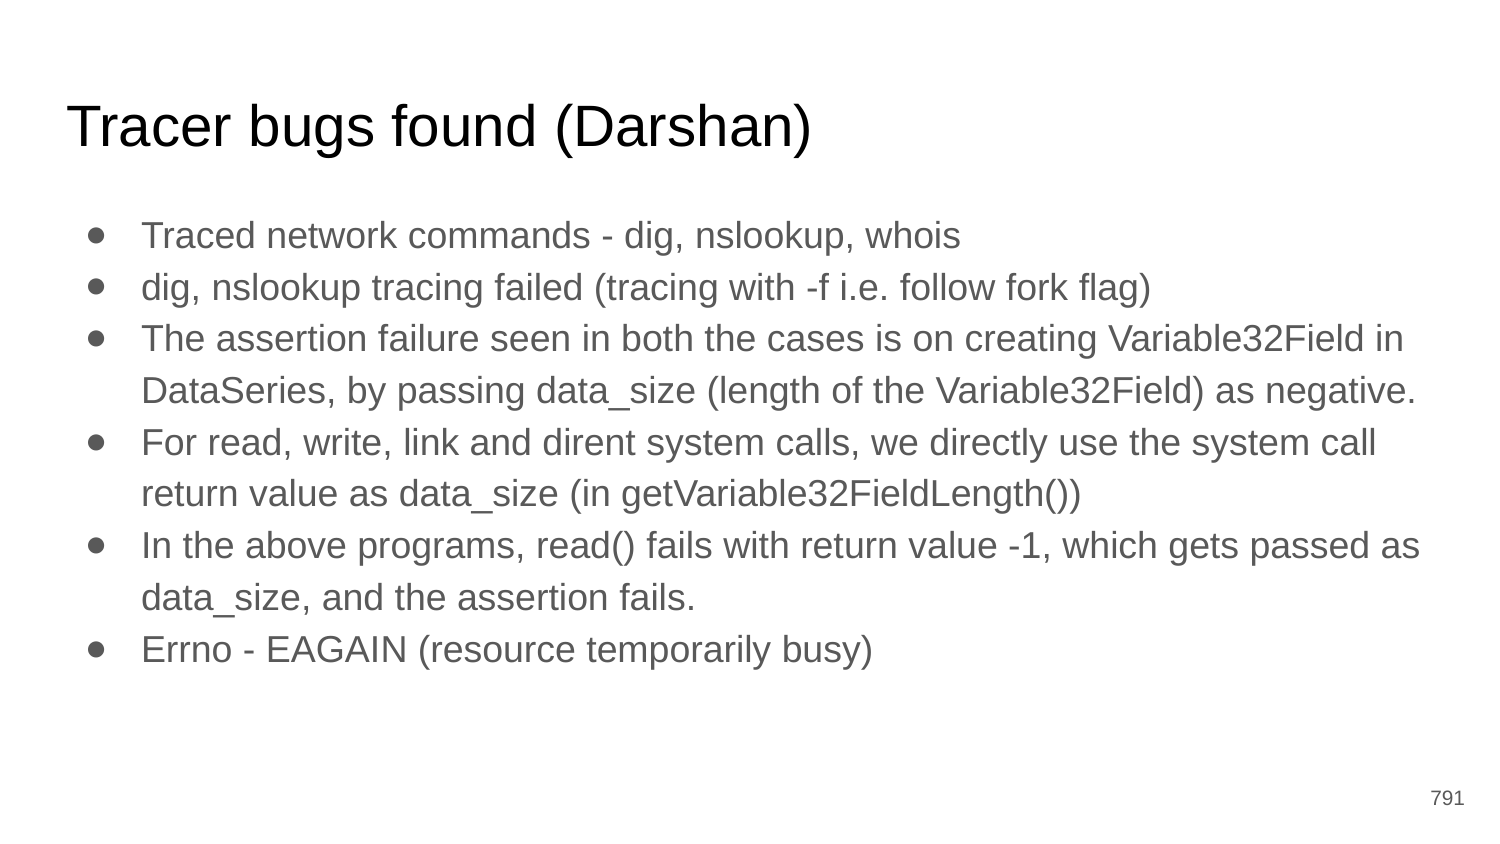

# Tracer bugs found (Darshan)
Traced network commands - dig, nslookup, whois
dig, nslookup tracing failed (tracing with -f i.e. follow fork flag)
The assertion failure seen in both the cases is on creating Variable32Field in DataSeries, by passing data_size (length of the Variable32Field) as negative.
For read, write, link and dirent system calls, we directly use the system call return value as data_size (in getVariable32FieldLength())
In the above programs, read() fails with return value -1, which gets passed as data_size, and the assertion fails.
Errno - EAGAIN (resource temporarily busy)
791